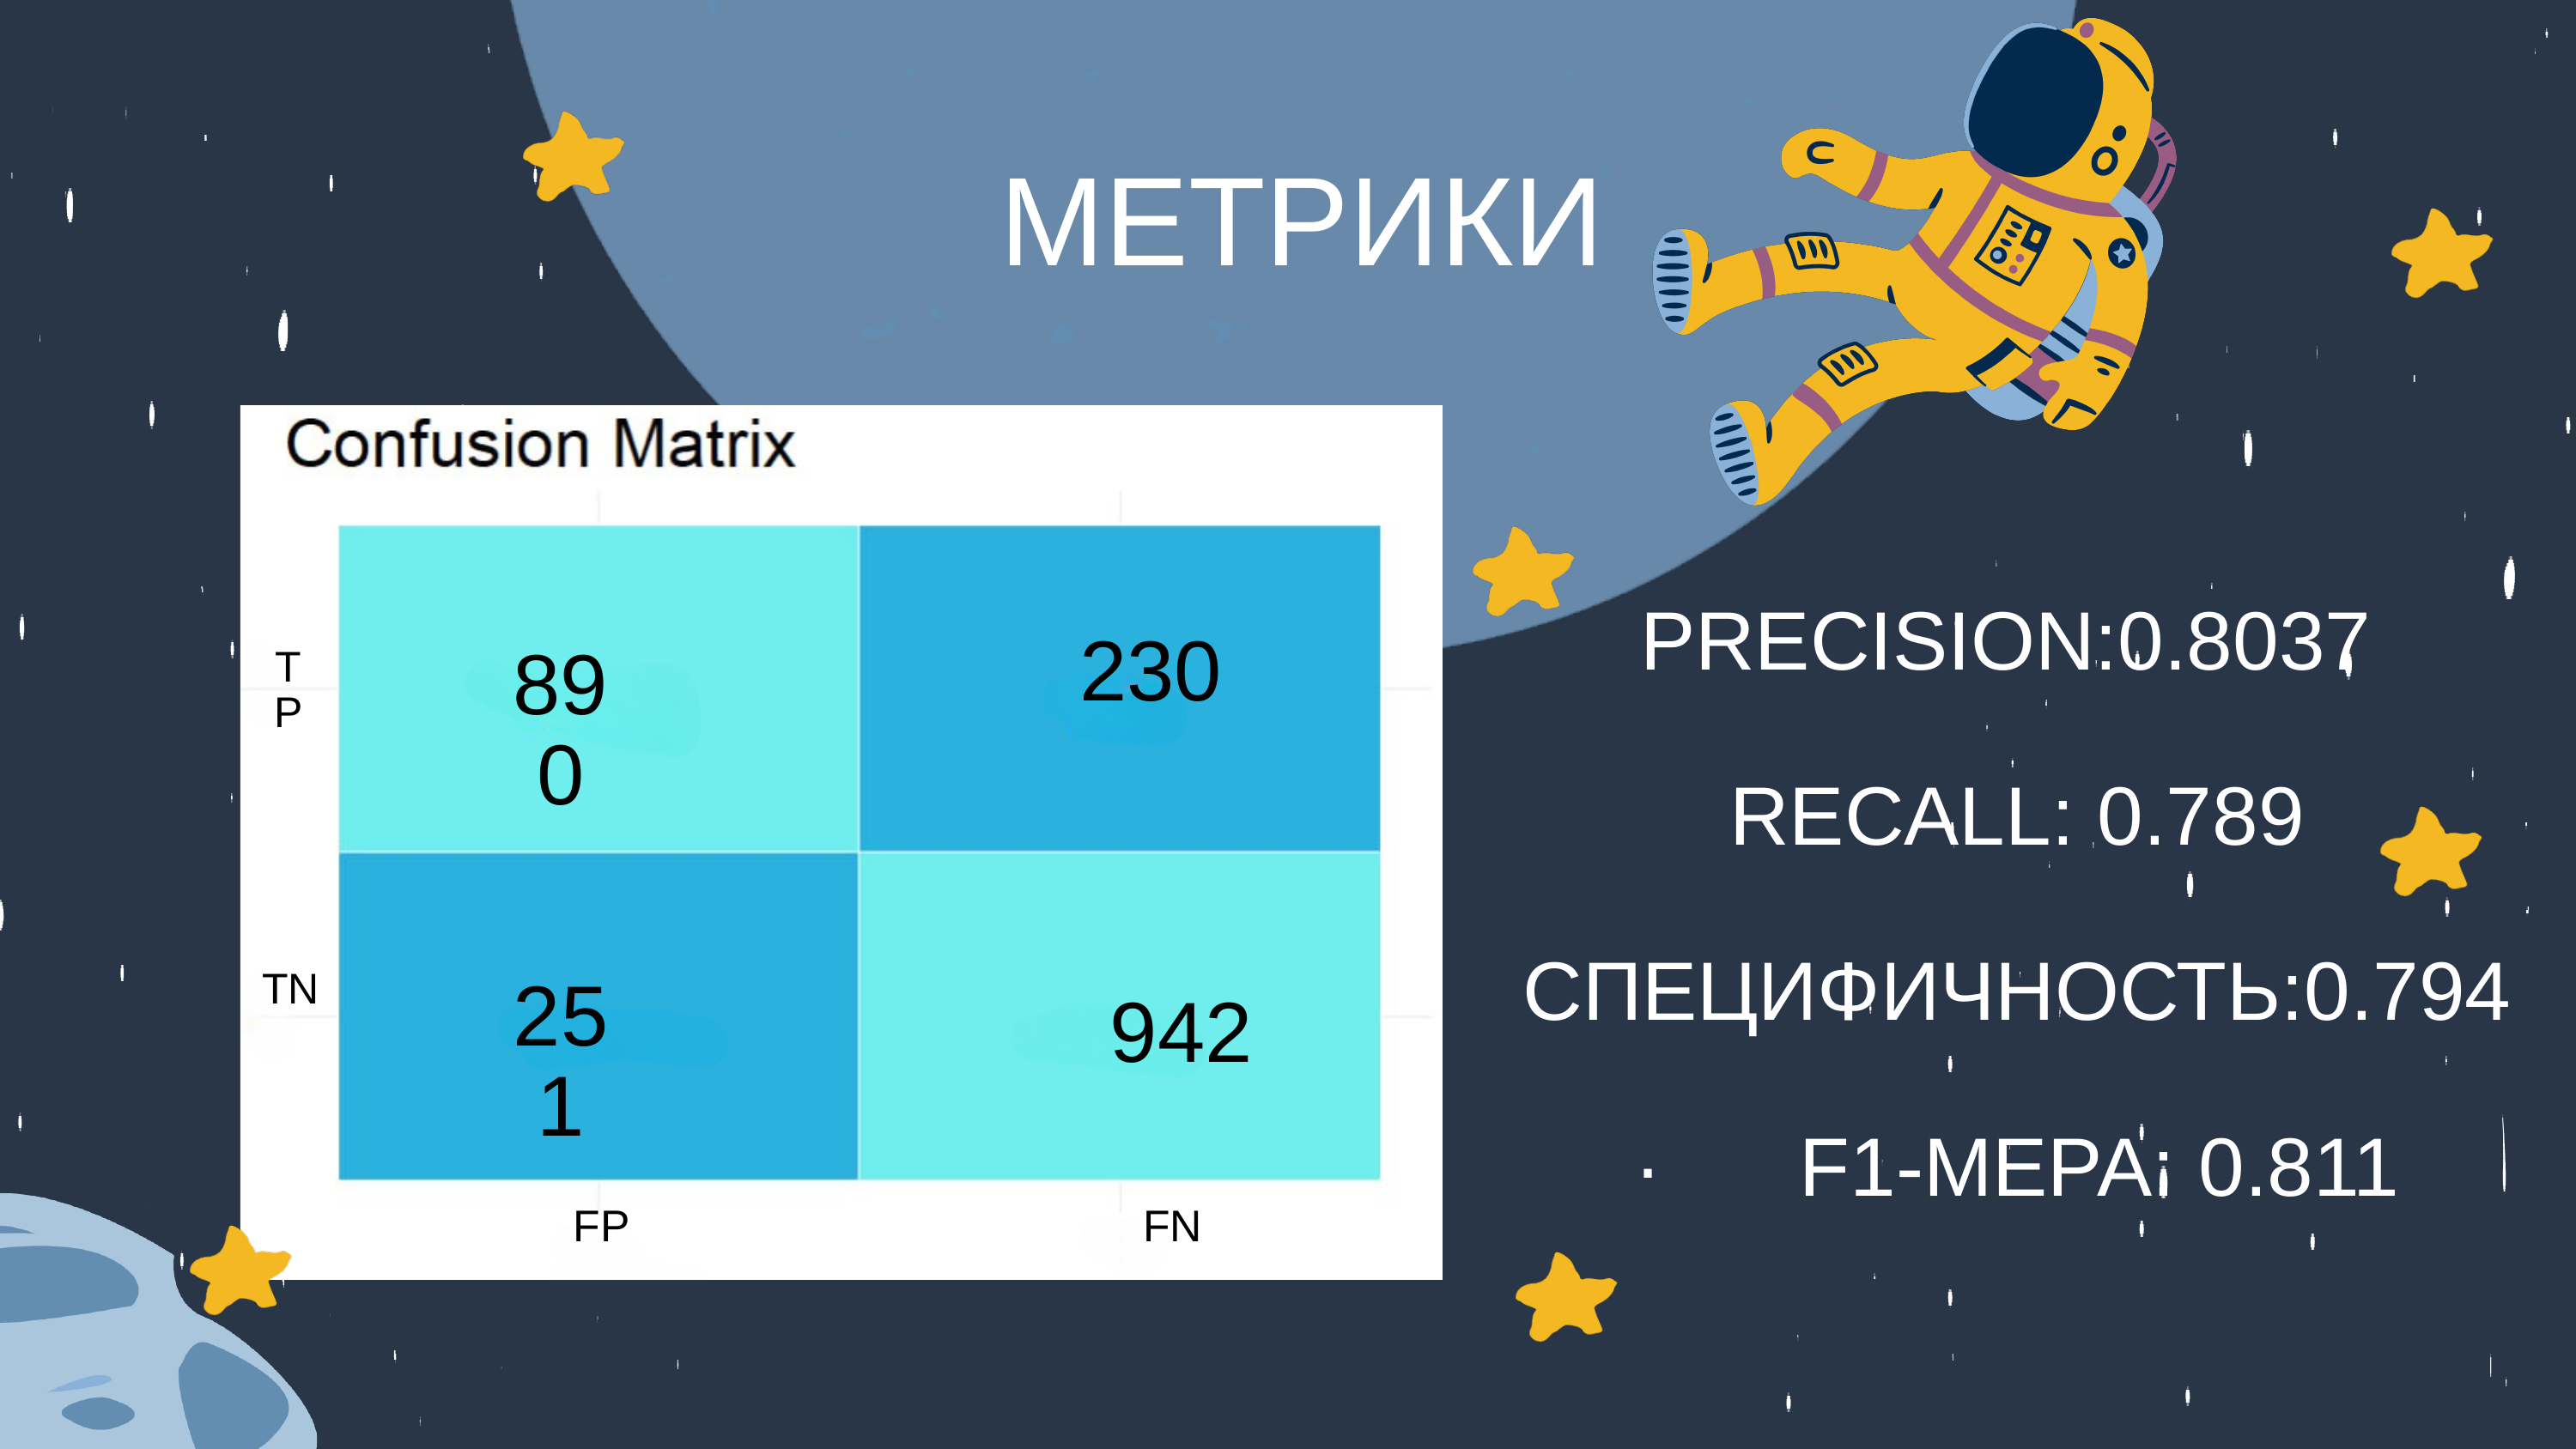

МЕТРИКИ

PRECISION:0.8037

RECALL: 0.789

СПЕЦИФИЧНОСТЬ:0.794

·      F1-МЕРА: 0.811

230
890
TP

TN
251
942

FP
FN